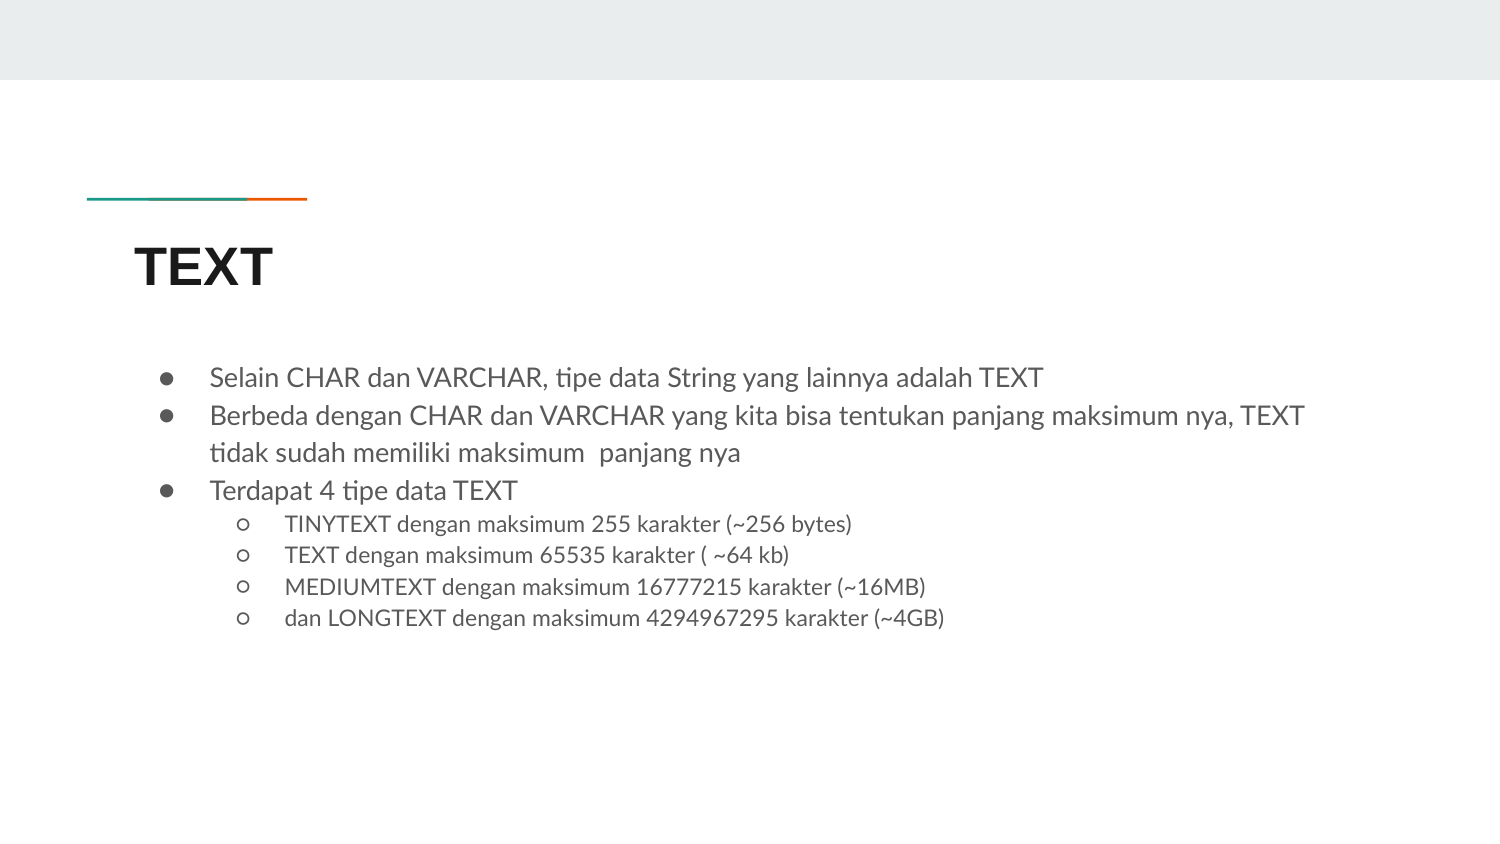

# TEXT
Selain CHAR dan VARCHAR, tipe data String yang lainnya adalah TEXT
Berbeda dengan CHAR dan VARCHAR yang kita bisa tentukan panjang maksimum nya, TEXT tidak sudah memiliki maksimum  panjang nya
Terdapat 4 tipe data TEXT
TINYTEXT dengan maksimum 255 karakter (~256 bytes)
TEXT dengan maksimum 65535 karakter ( ~64 kb)
MEDIUMTEXT dengan maksimum 16777215 karakter (~16MB)
dan LONGTEXT dengan maksimum 4294967295 karakter (~4GB)